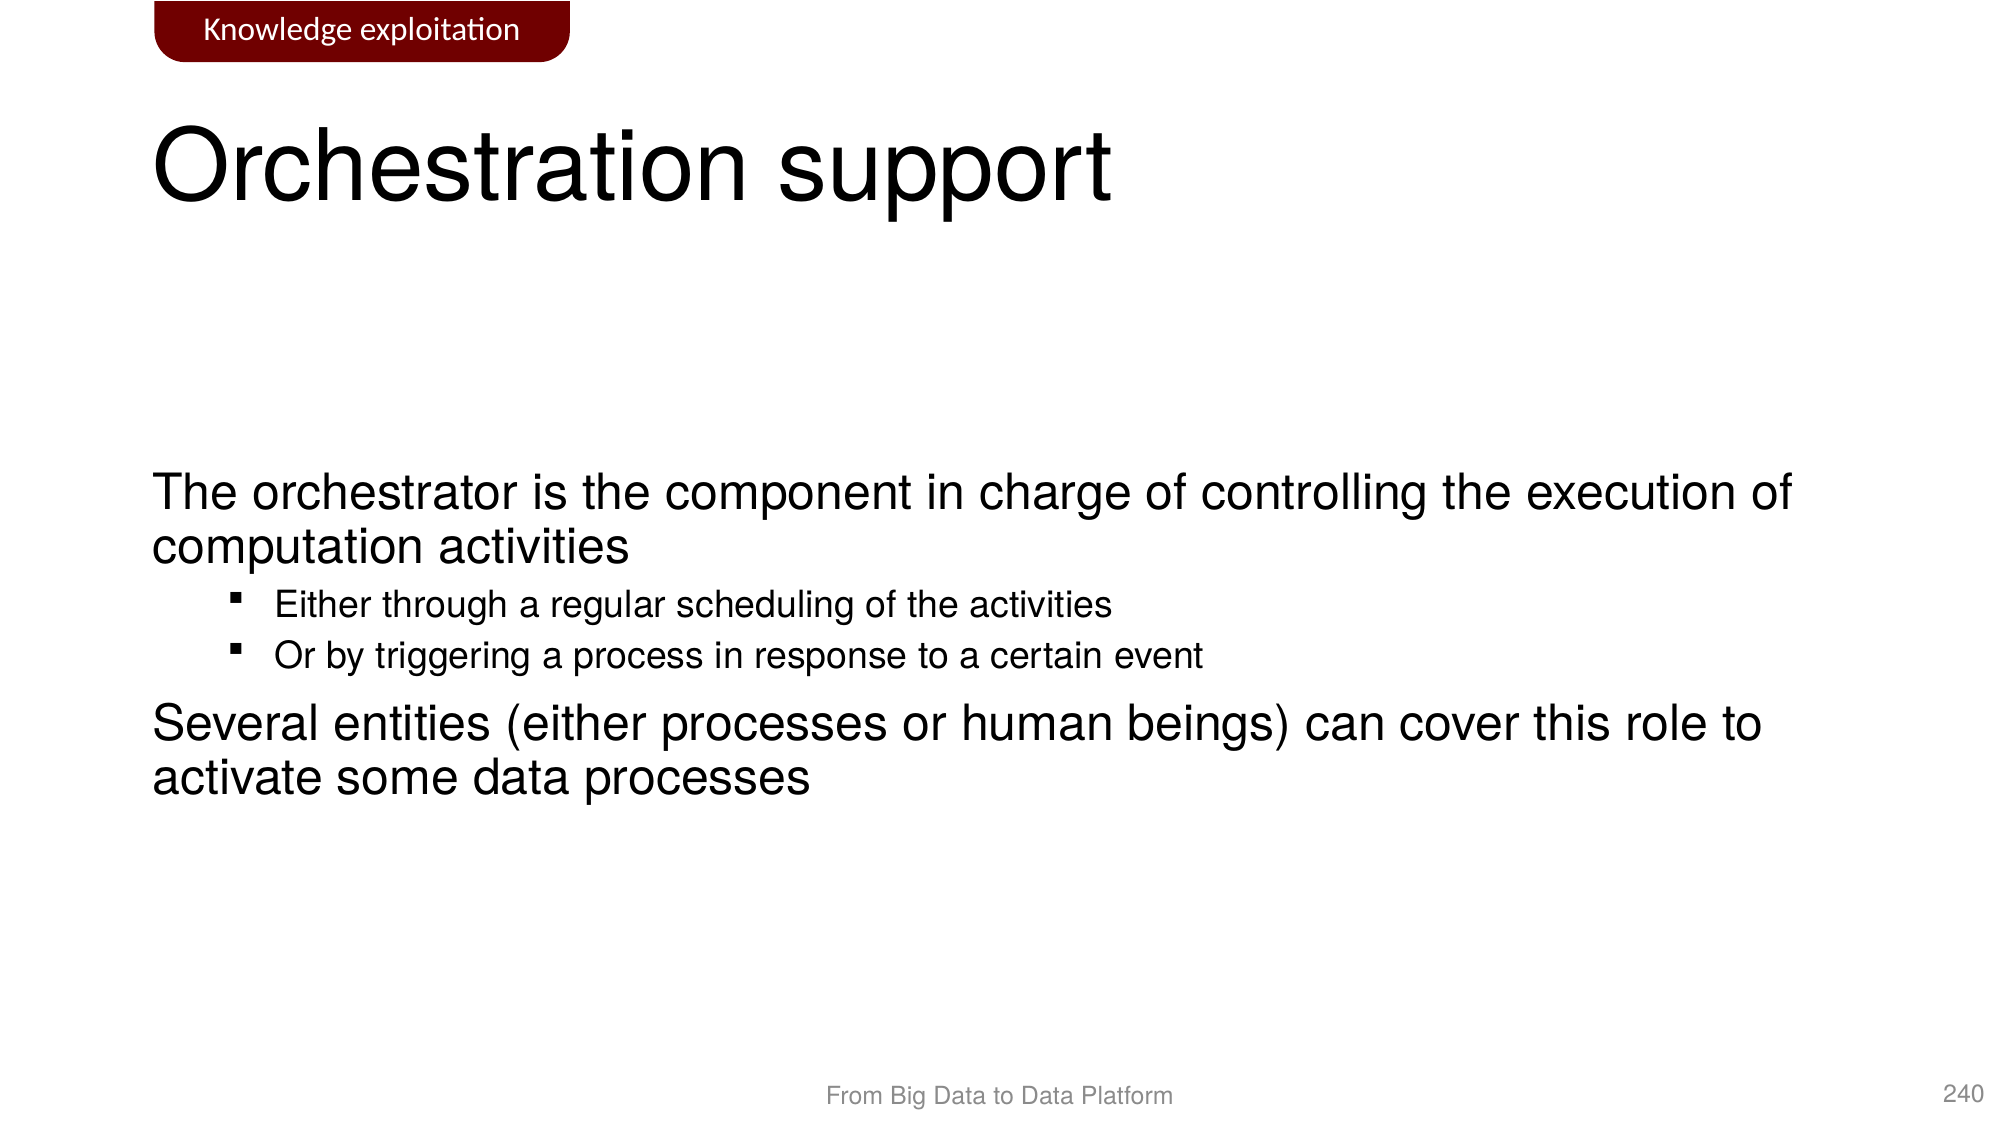

Knowledge exploitation
# Orchestration support
The orchestrator is the component in charge of controlling the execution of computation activities
Either through a regular scheduling of the activities
Or by triggering a process in response to a certain event
Several entities (either processes or human beings) can cover this role to activate some data processes

240